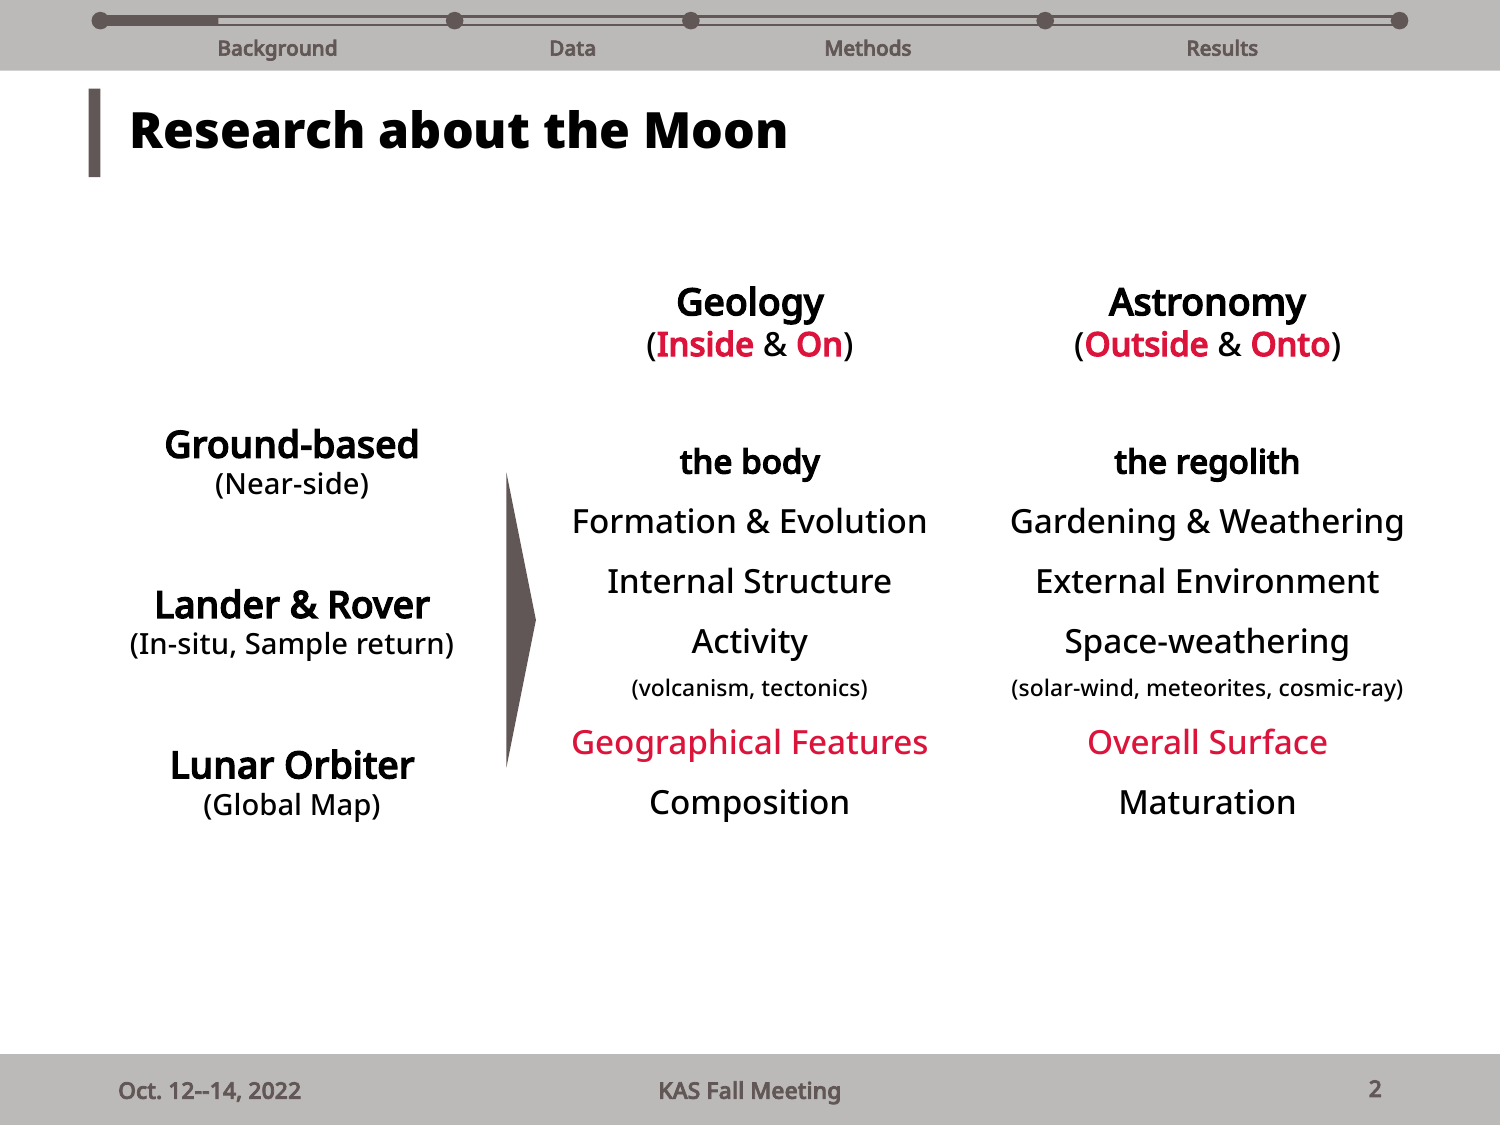

# Research about the Moon
Geology
(Inside & On)
Astronomy
(Outside & Onto)
Ground-based
(Near-side)
the body
Formation & Evolution
Internal Structure
Activity
(volcanism, tectonics)
Geographical Features
Composition
the regolith
Gardening & Weathering
External Environment
Space-weathering
(solar-wind, meteorites, cosmic-ray)
Overall Surface
Maturation
Lander & Rover
(In-situ, Sample return)

Lunar Orbiter
(Global Map)
Oct. 12--14, 2022
KAS Fall Meeting
2